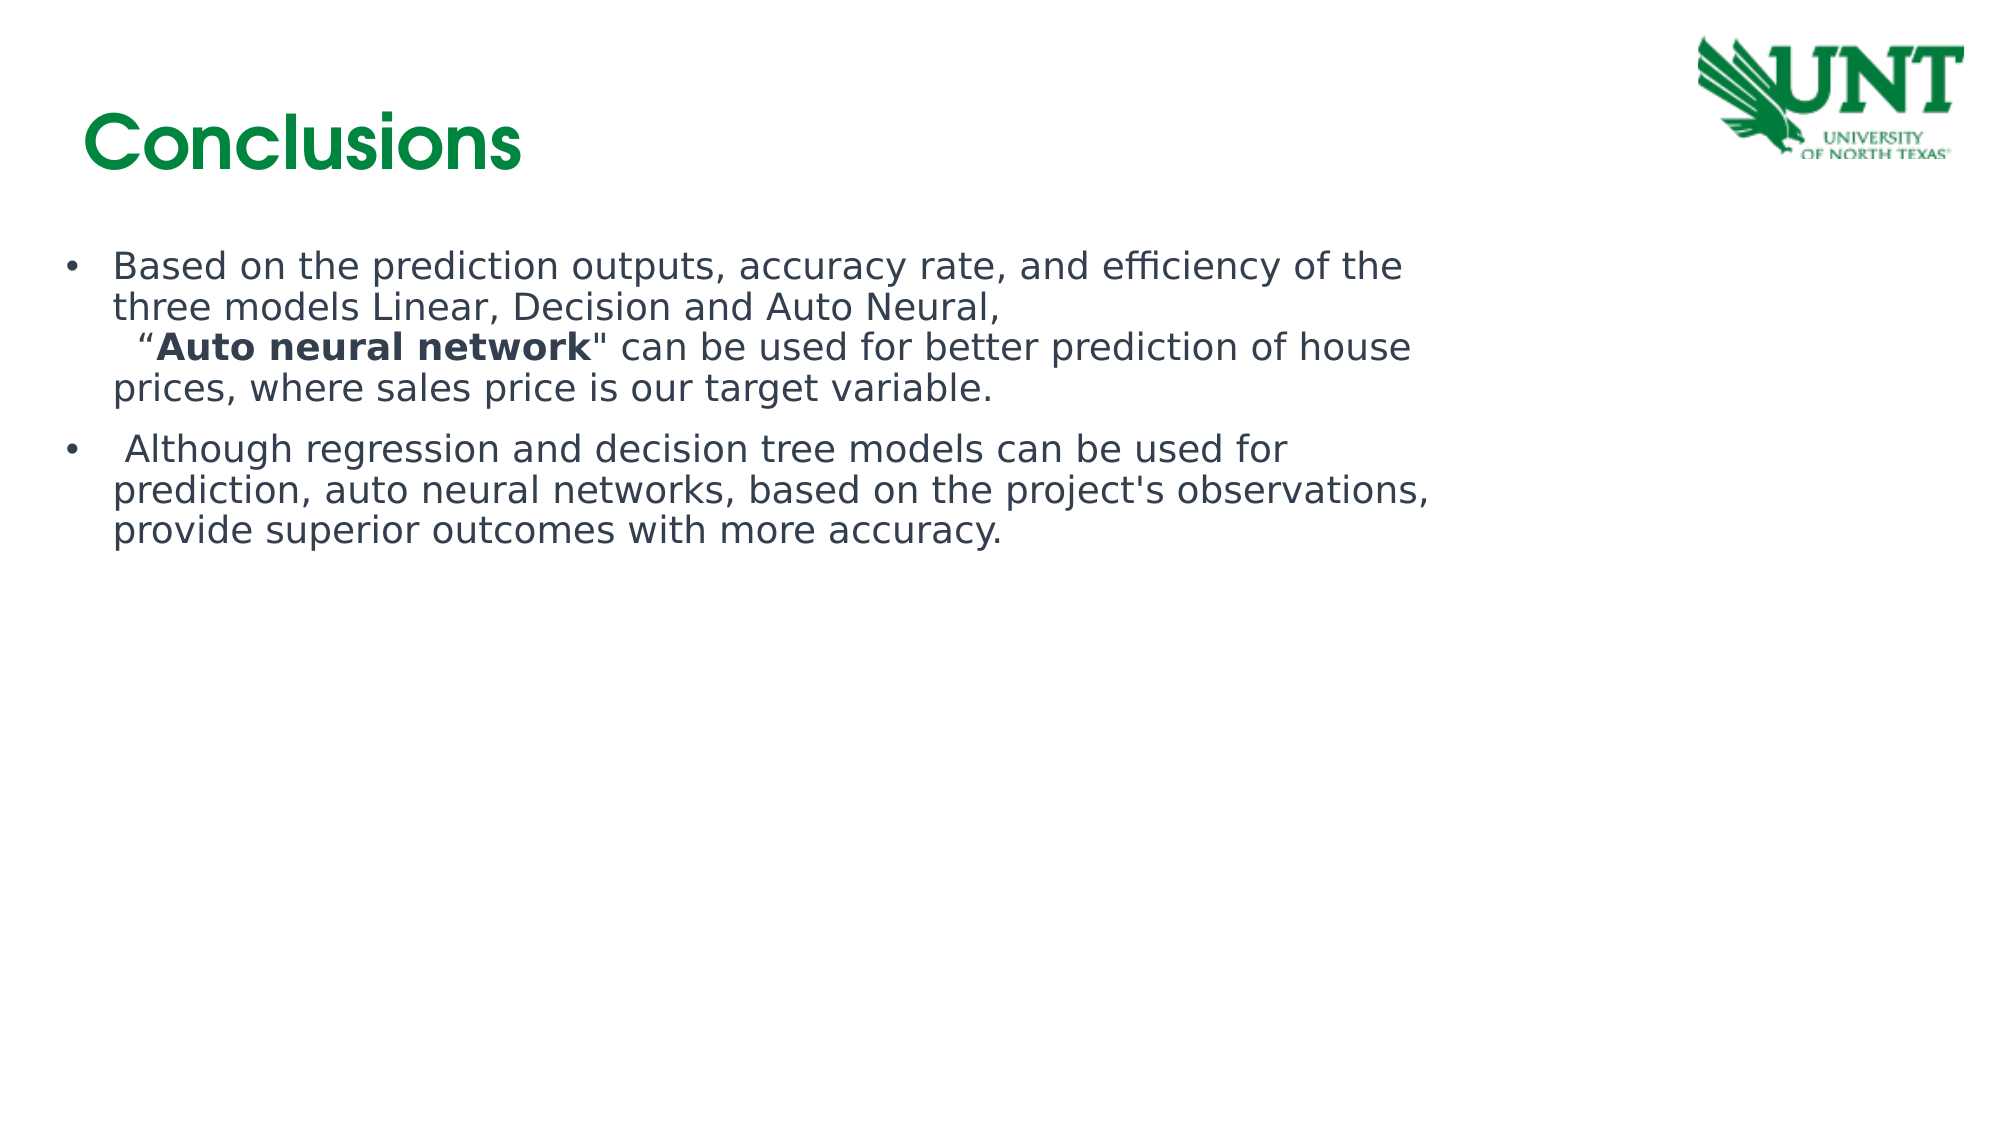

Conclusions
Based on the prediction outputs, accuracy rate, and efficiency of the three models Linear, Decision and Auto Neural,                                         “Auto neural network" can be used for better prediction of house prices, where sales price is our target variable.
 Although regression and decision tree models can be used for prediction, auto neural networks, based on the project's observations, provide superior outcomes with more accuracy.